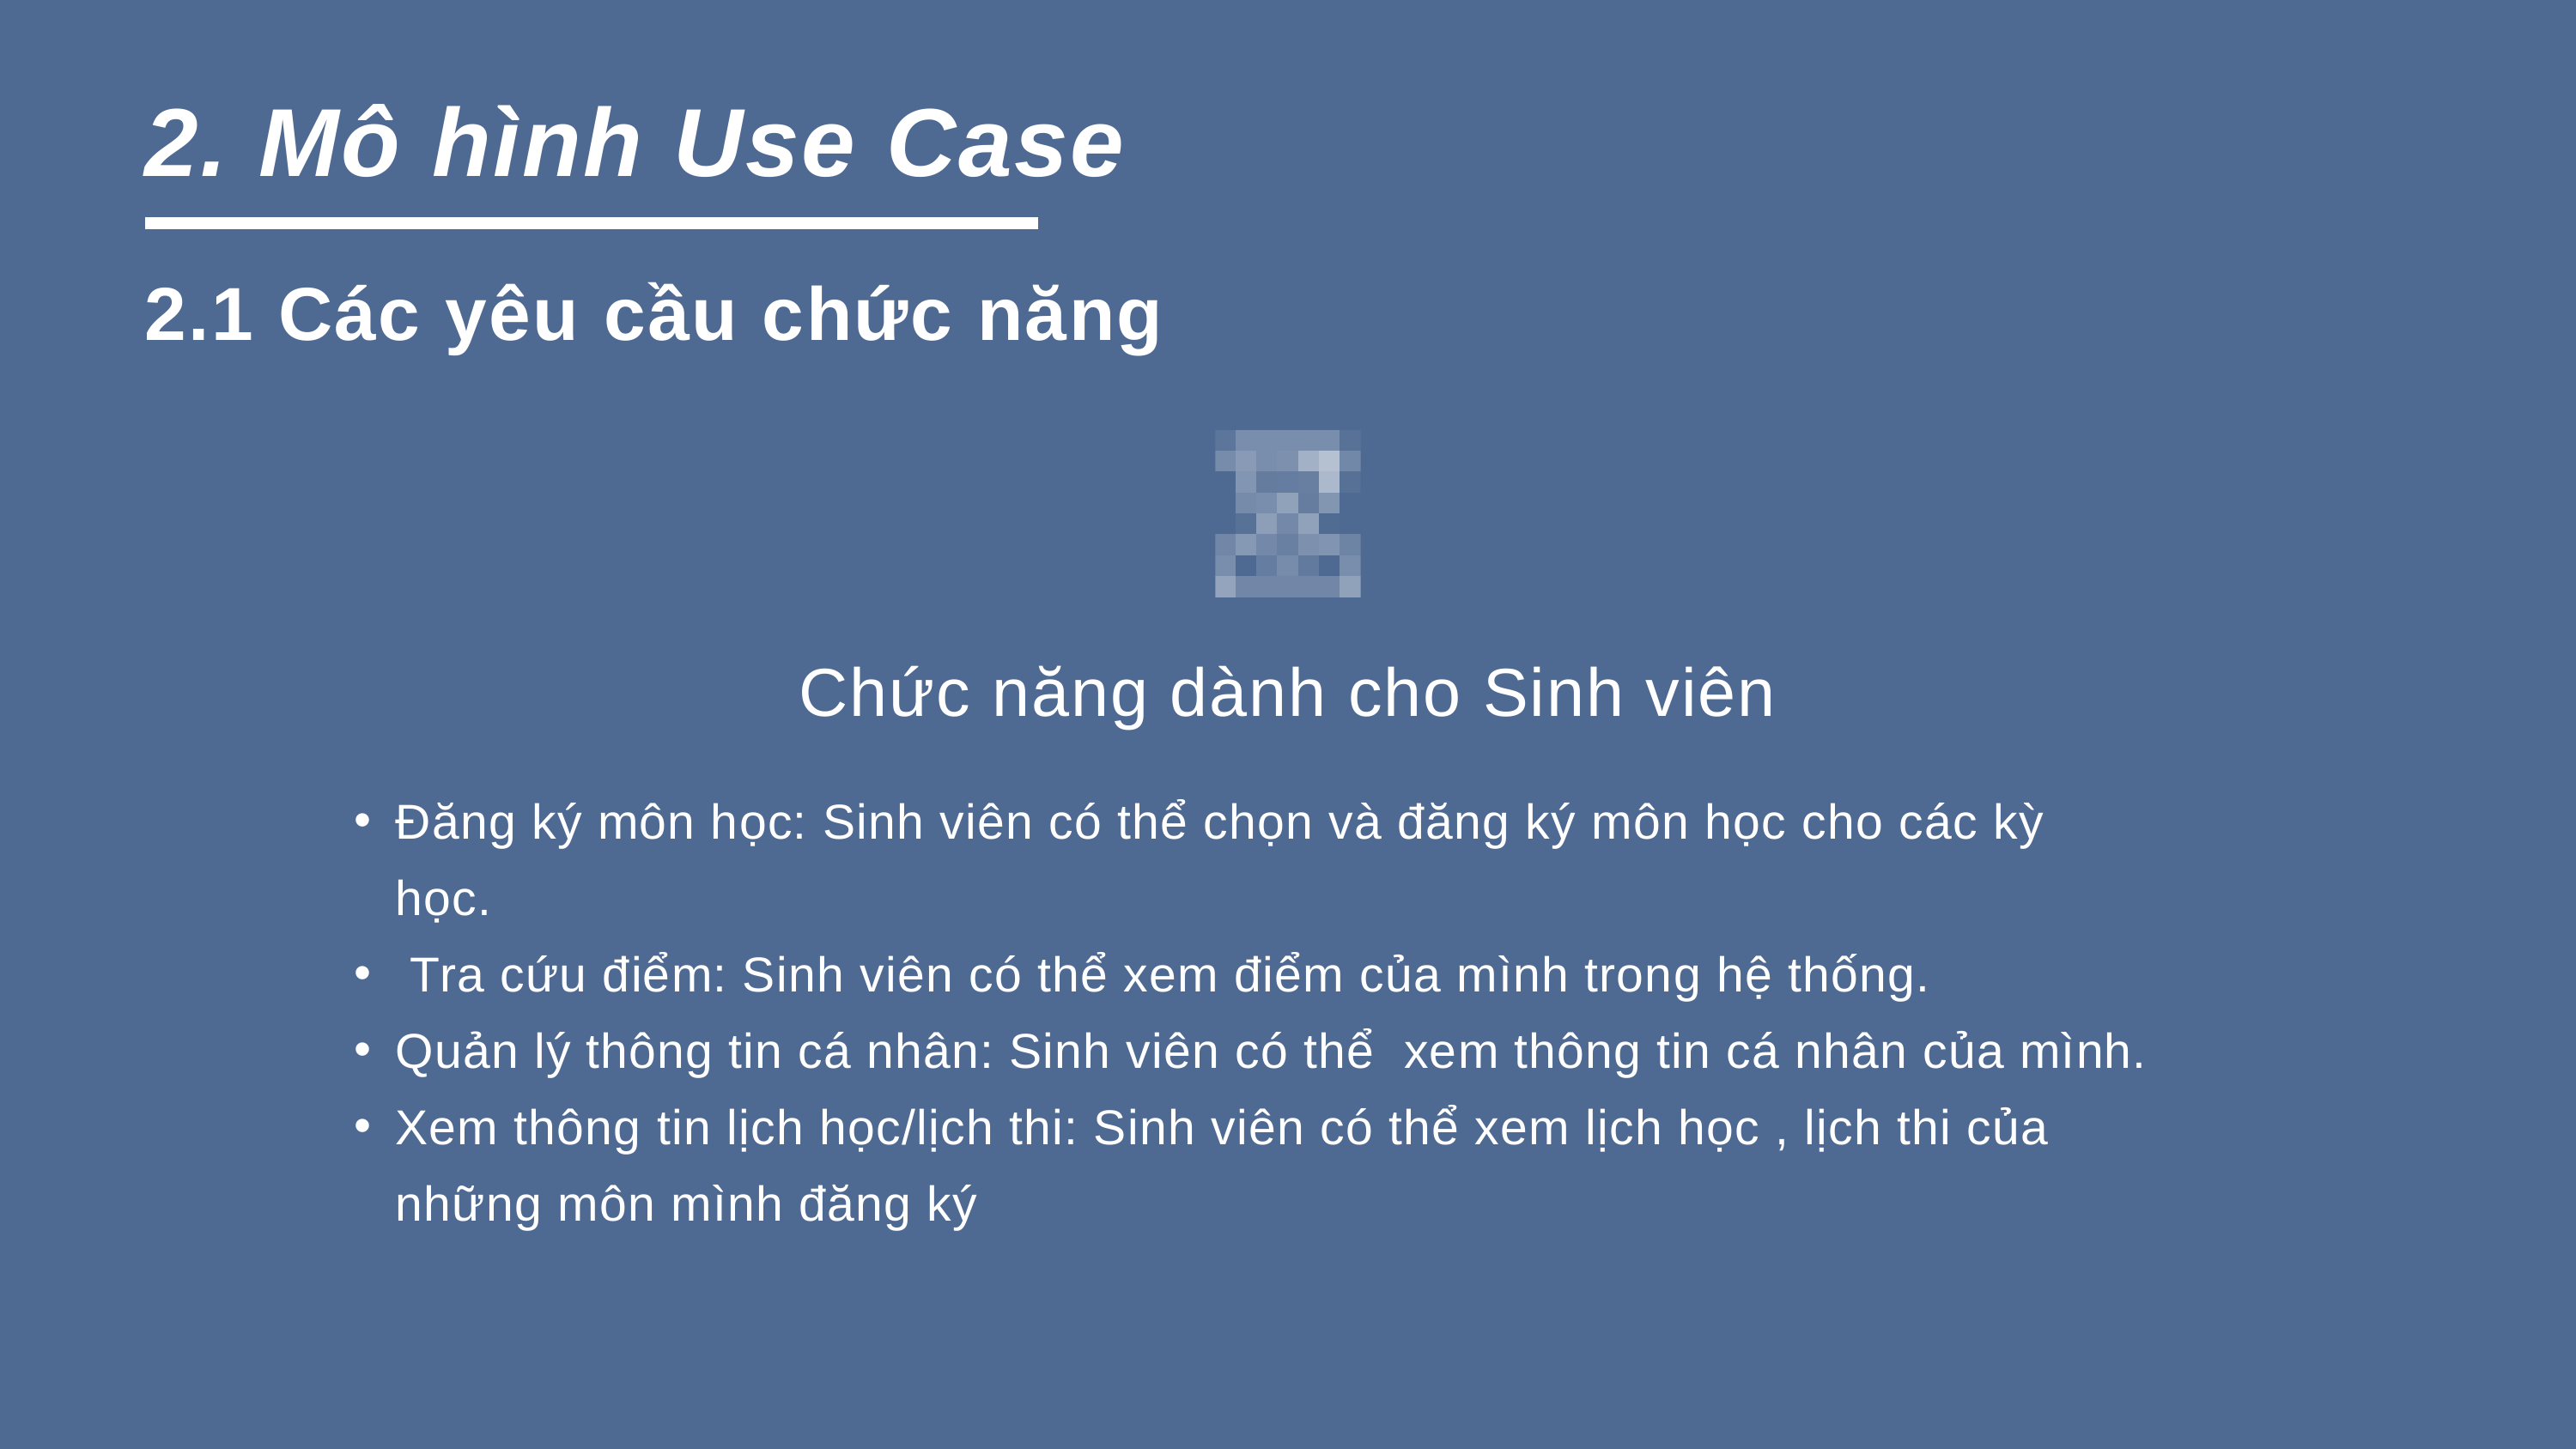

2. Mô hình Use Case

2.1 Các yêu cầu chức năng

Chức năng dành cho Sinh viên
Đăng ký môn học: Sinh viên có thể chọn và đăng ký môn học cho các kỳ học.
 Tra cứu điểm: Sinh viên có thể xem điểm của mình trong hệ thống.
Quản lý thông tin cá nhân: Sinh viên có thể  xem thông tin cá nhân của mình.
Xem thông tin lịch học/lịch thi: Sinh viên có thể xem lịch học , lịch thi của những môn mình đăng ký